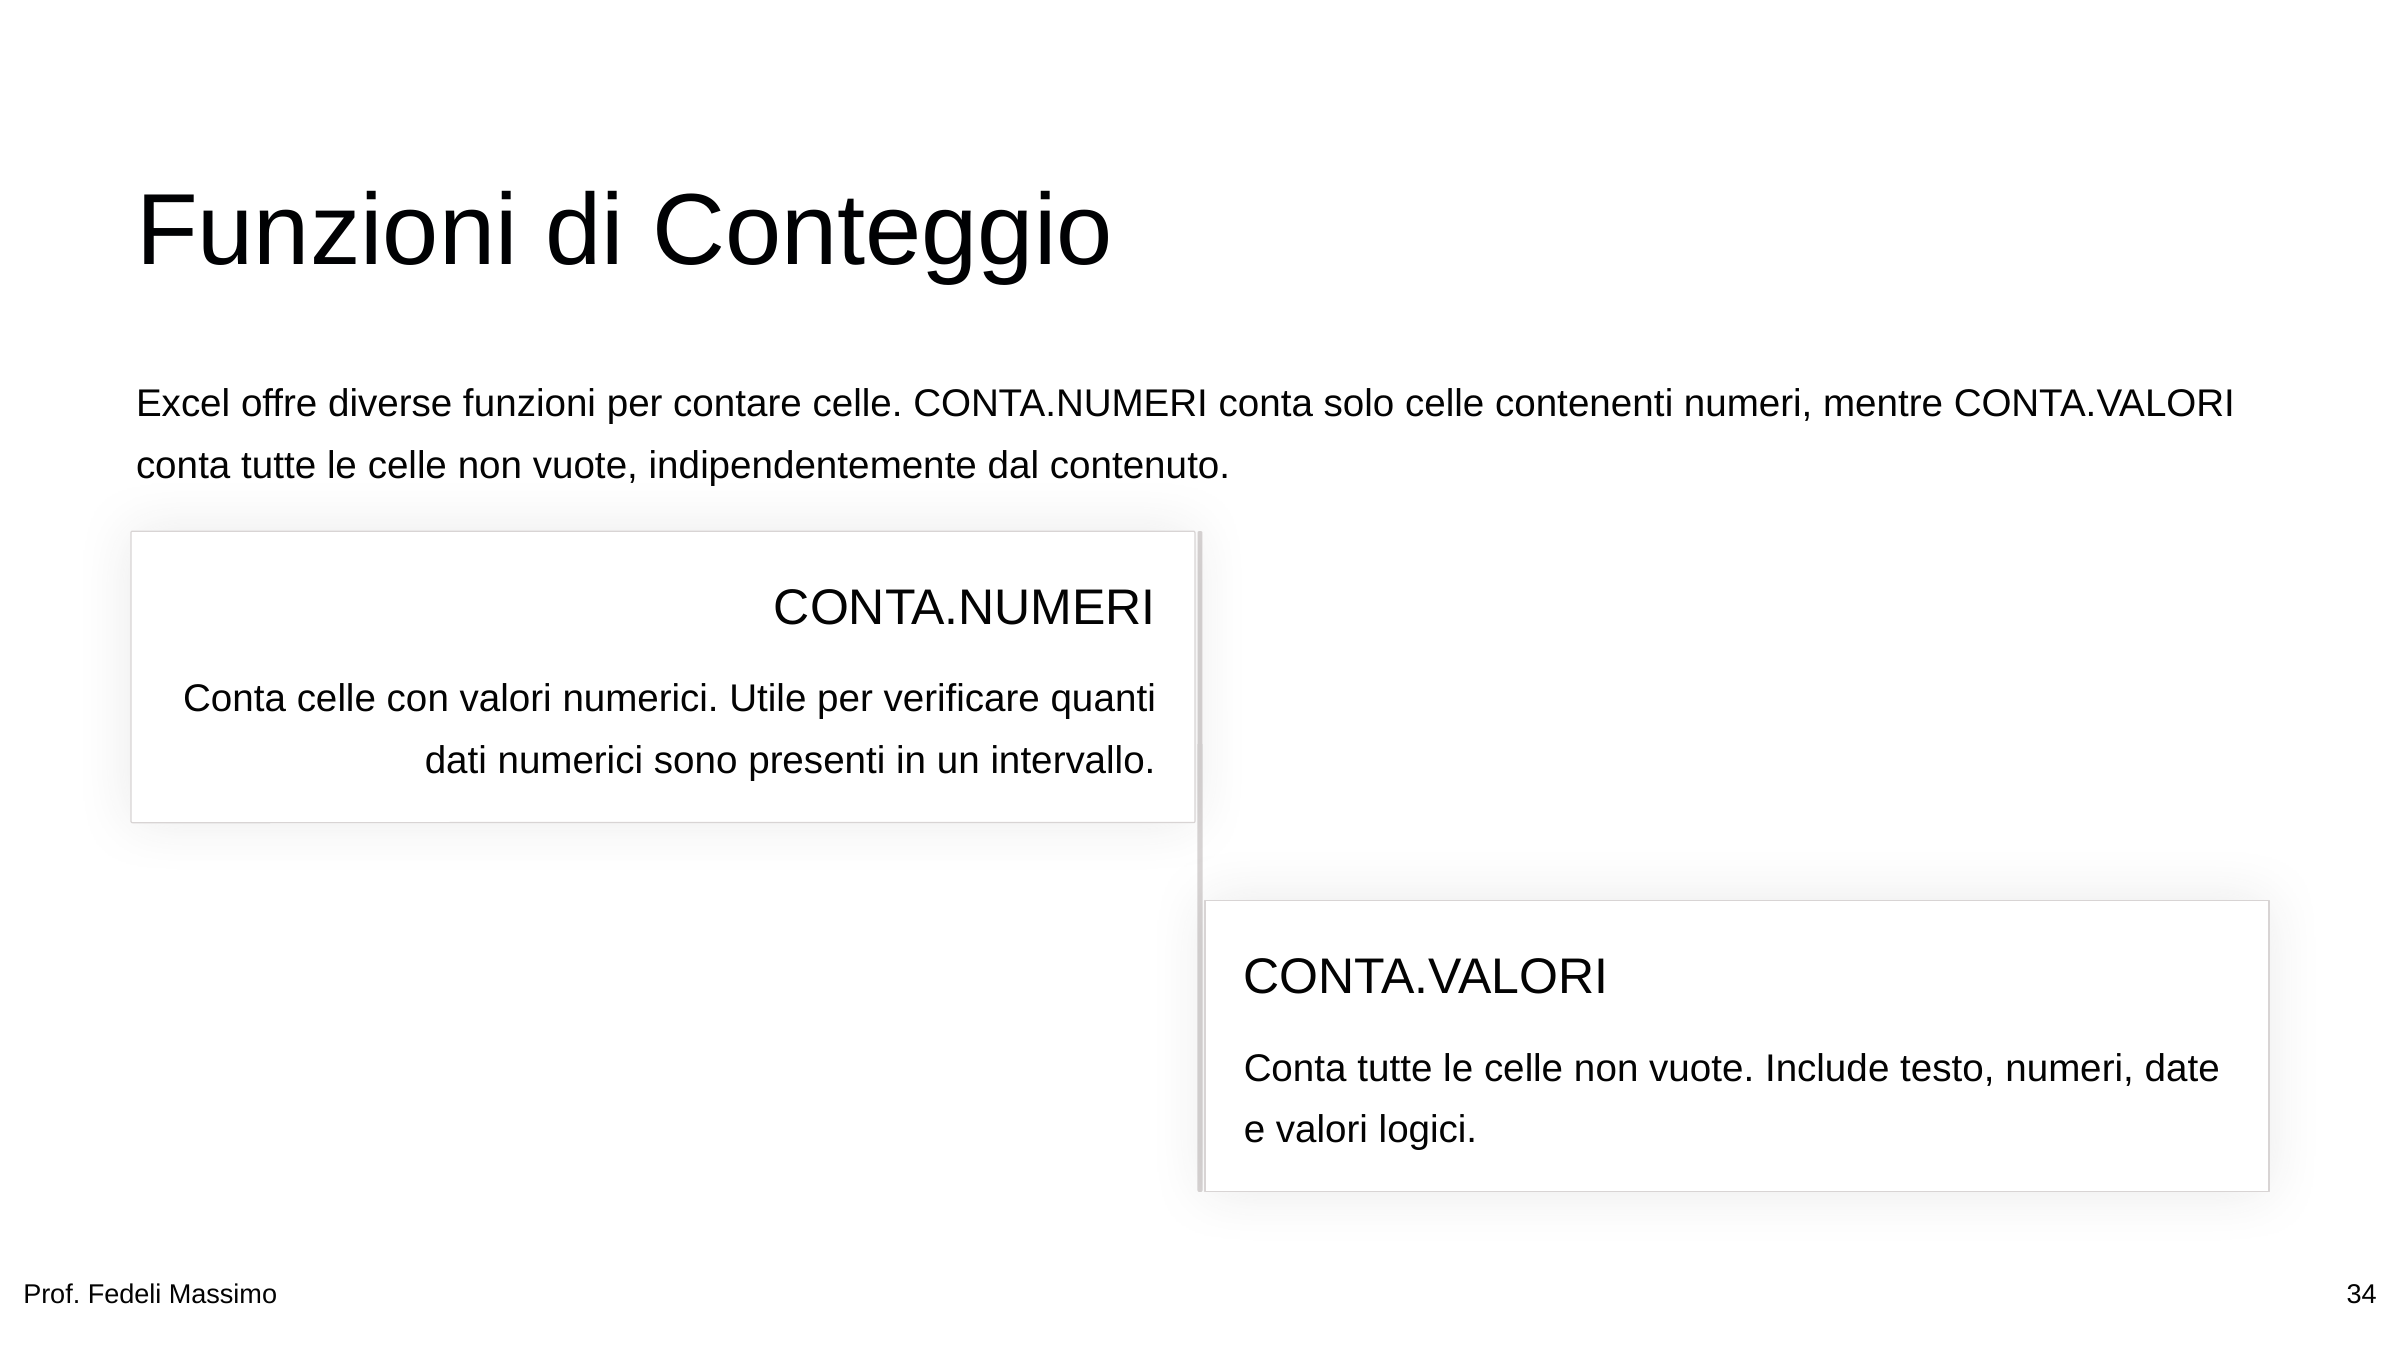

Funzioni di Conteggio
Excel offre diverse funzioni per contare celle. CONTA.NUMERI conta solo celle contenenti numeri, mentre CONTA.VALORI conta tutte le celle non vuote, indipendentemente dal contenuto.

CONTA.NUMERI
Conta celle con valori numerici. Utile per verificare quanti dati numerici sono presenti in un intervallo.

CONTA.VALORI
Conta tutte le celle non vuote. Include testo, numeri, date e valori logici.
Prof. Fedeli Massimo
34